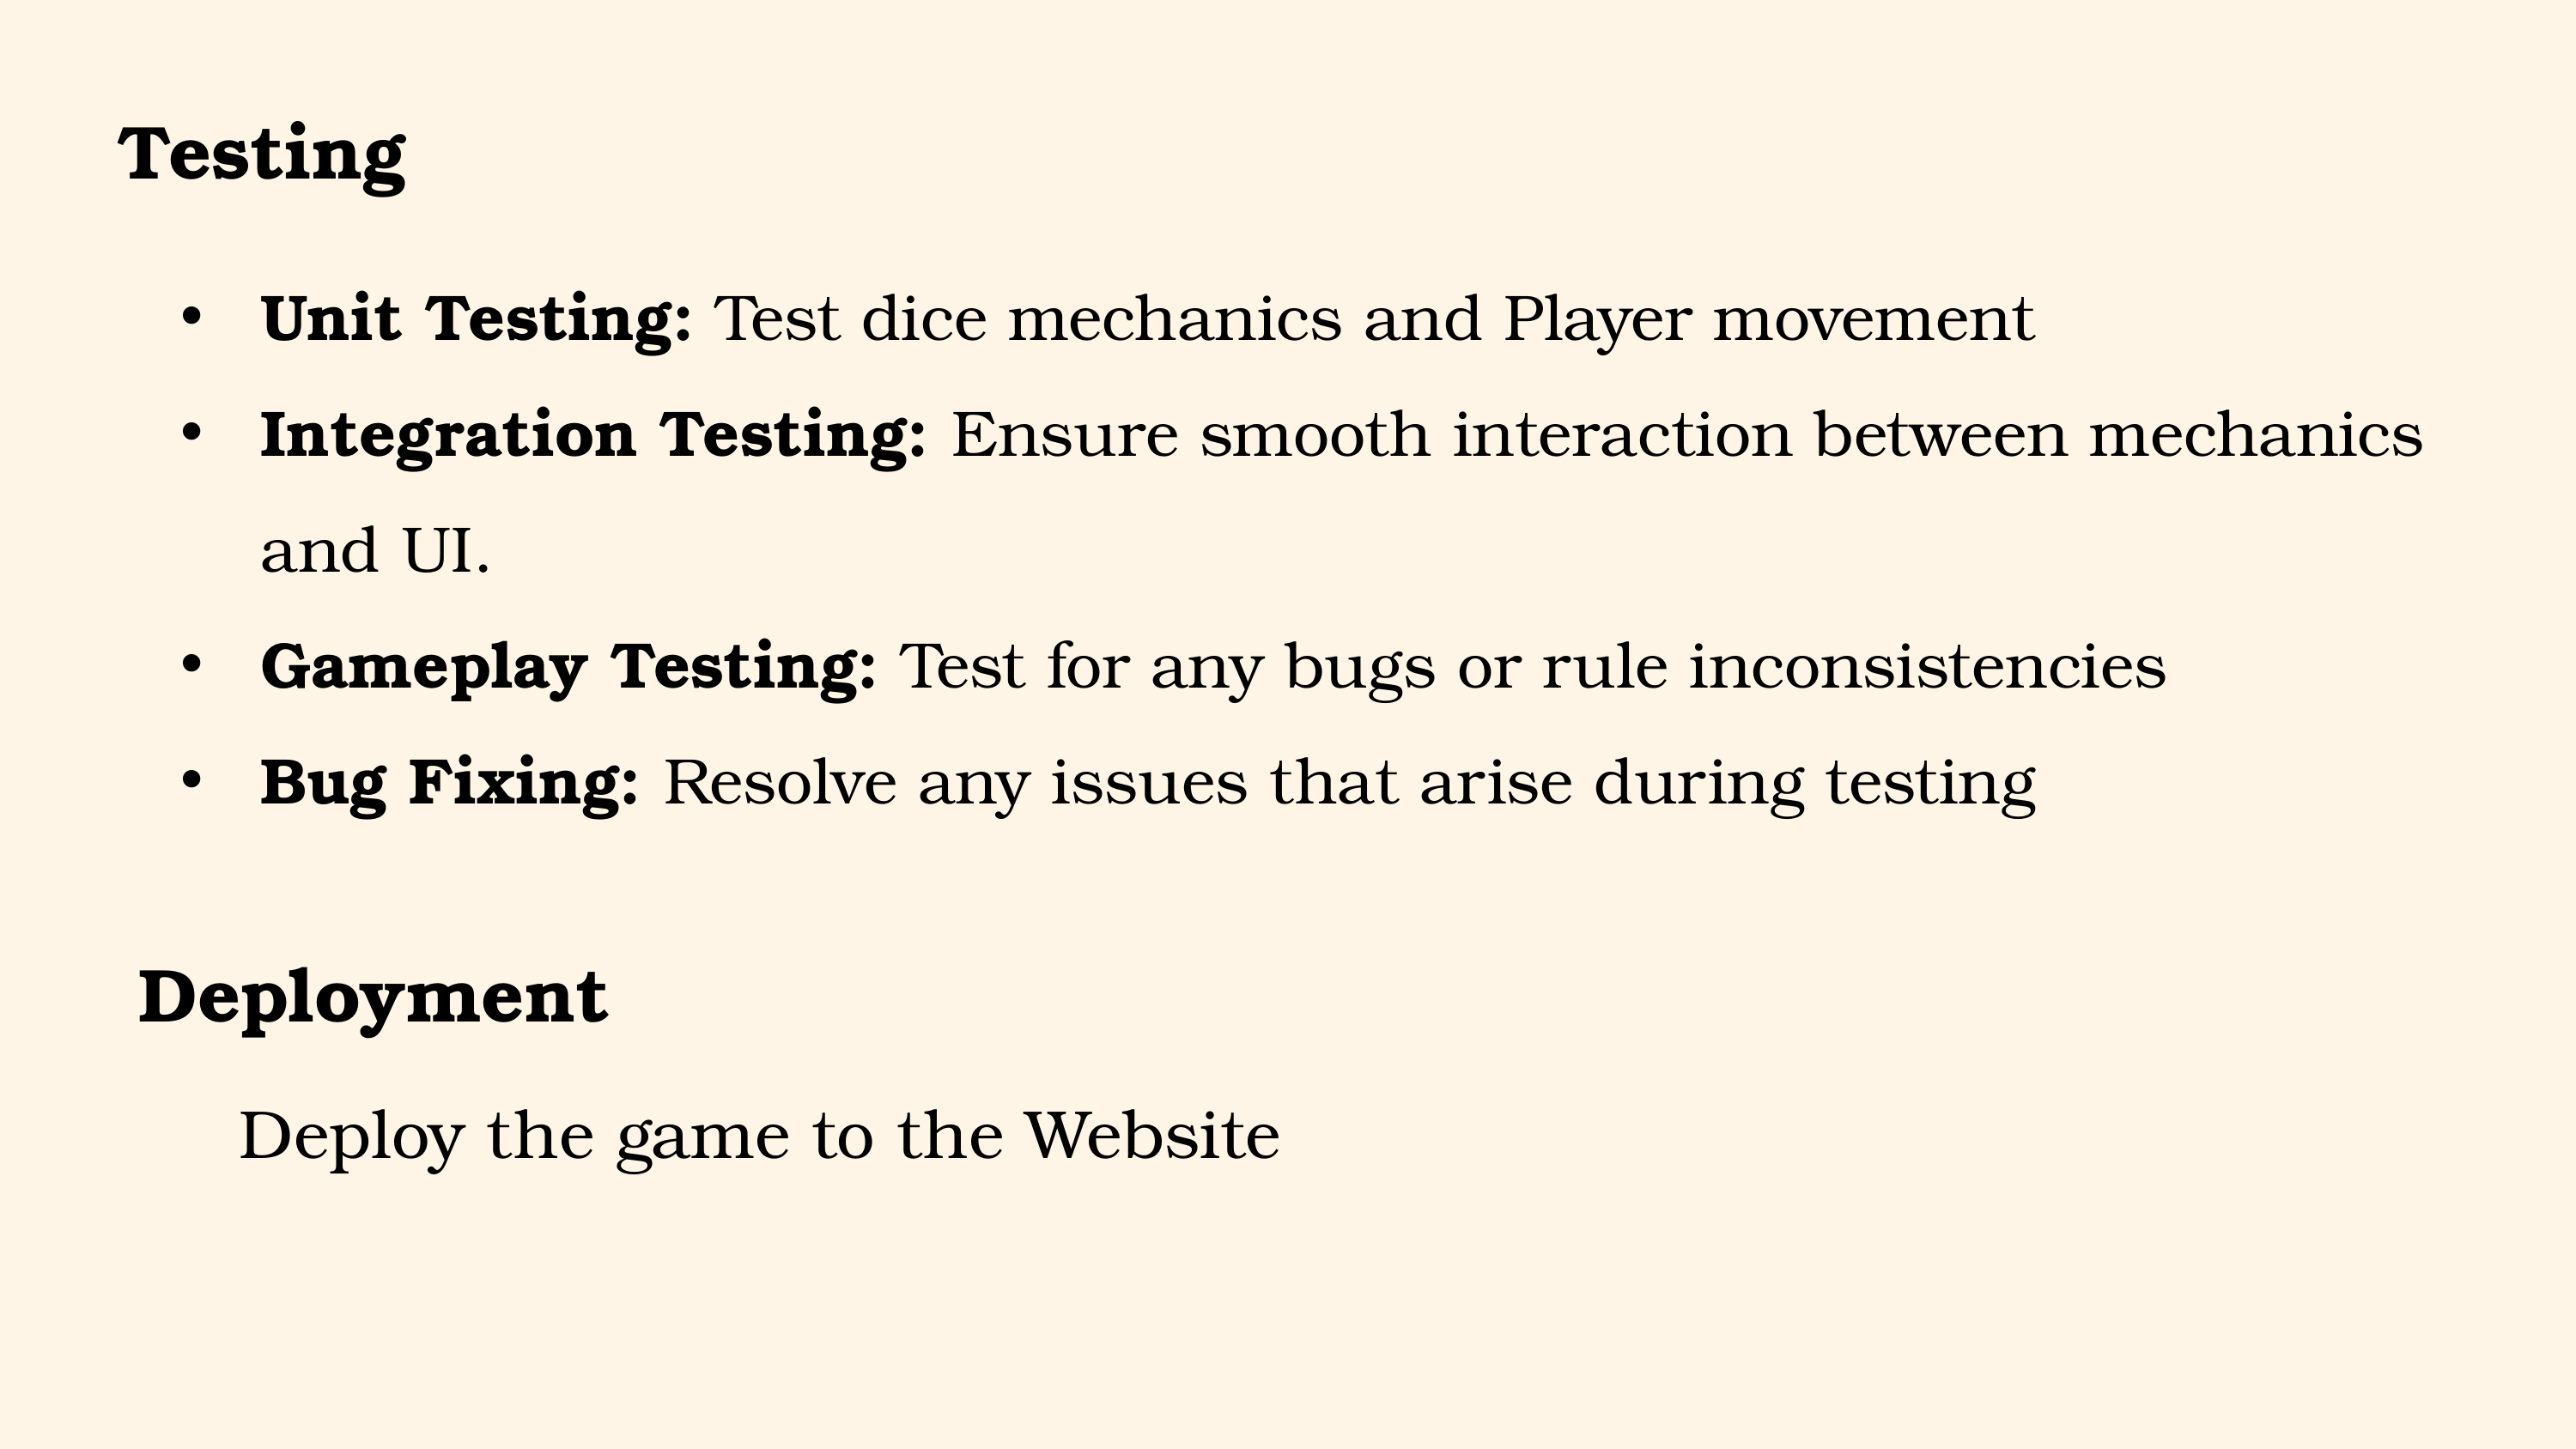

Testing
Unit Testing: Test dice mechanics and Player movement
Integration Testing: Ensure smooth interaction between mechanics and UI.
Gameplay Testing: Test for any bugs or rule inconsistencies
Bug Fixing: Resolve any issues that arise during testing
Deployment
Deploy the game to the Website